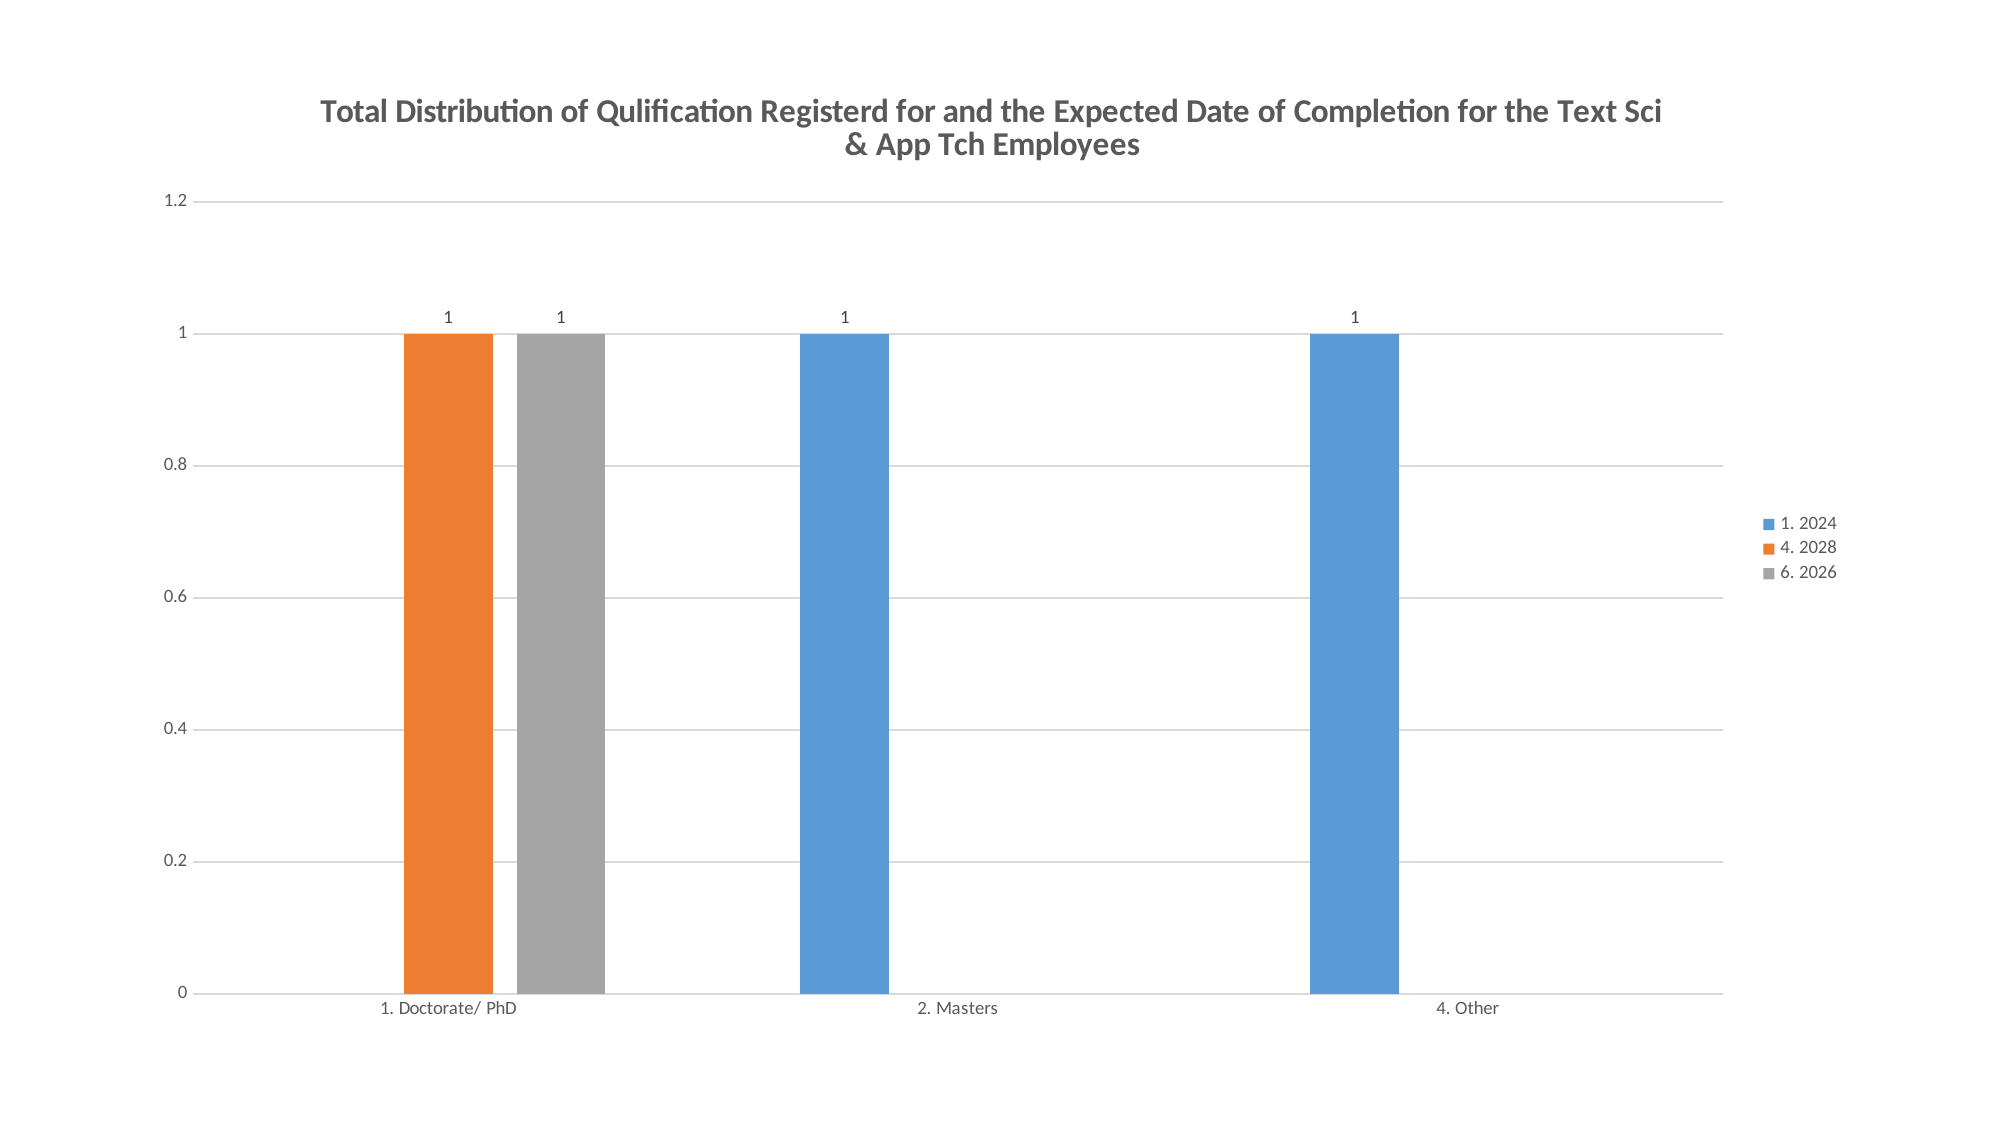

### Chart: Total Distribution of Qulification Registerd for and the Expected Date of Completion for the Text Sci & App Tch Employees

| Category | 1. 2024 | 4. 2028 | 6. 2026 |
|---|---|---|---|
| 1. Doctorate/ PhD | None | 1.0 | 1.0 |
| 2. Masters | 1.0 | None | None |
| 4. Other | 1.0 | None | None |